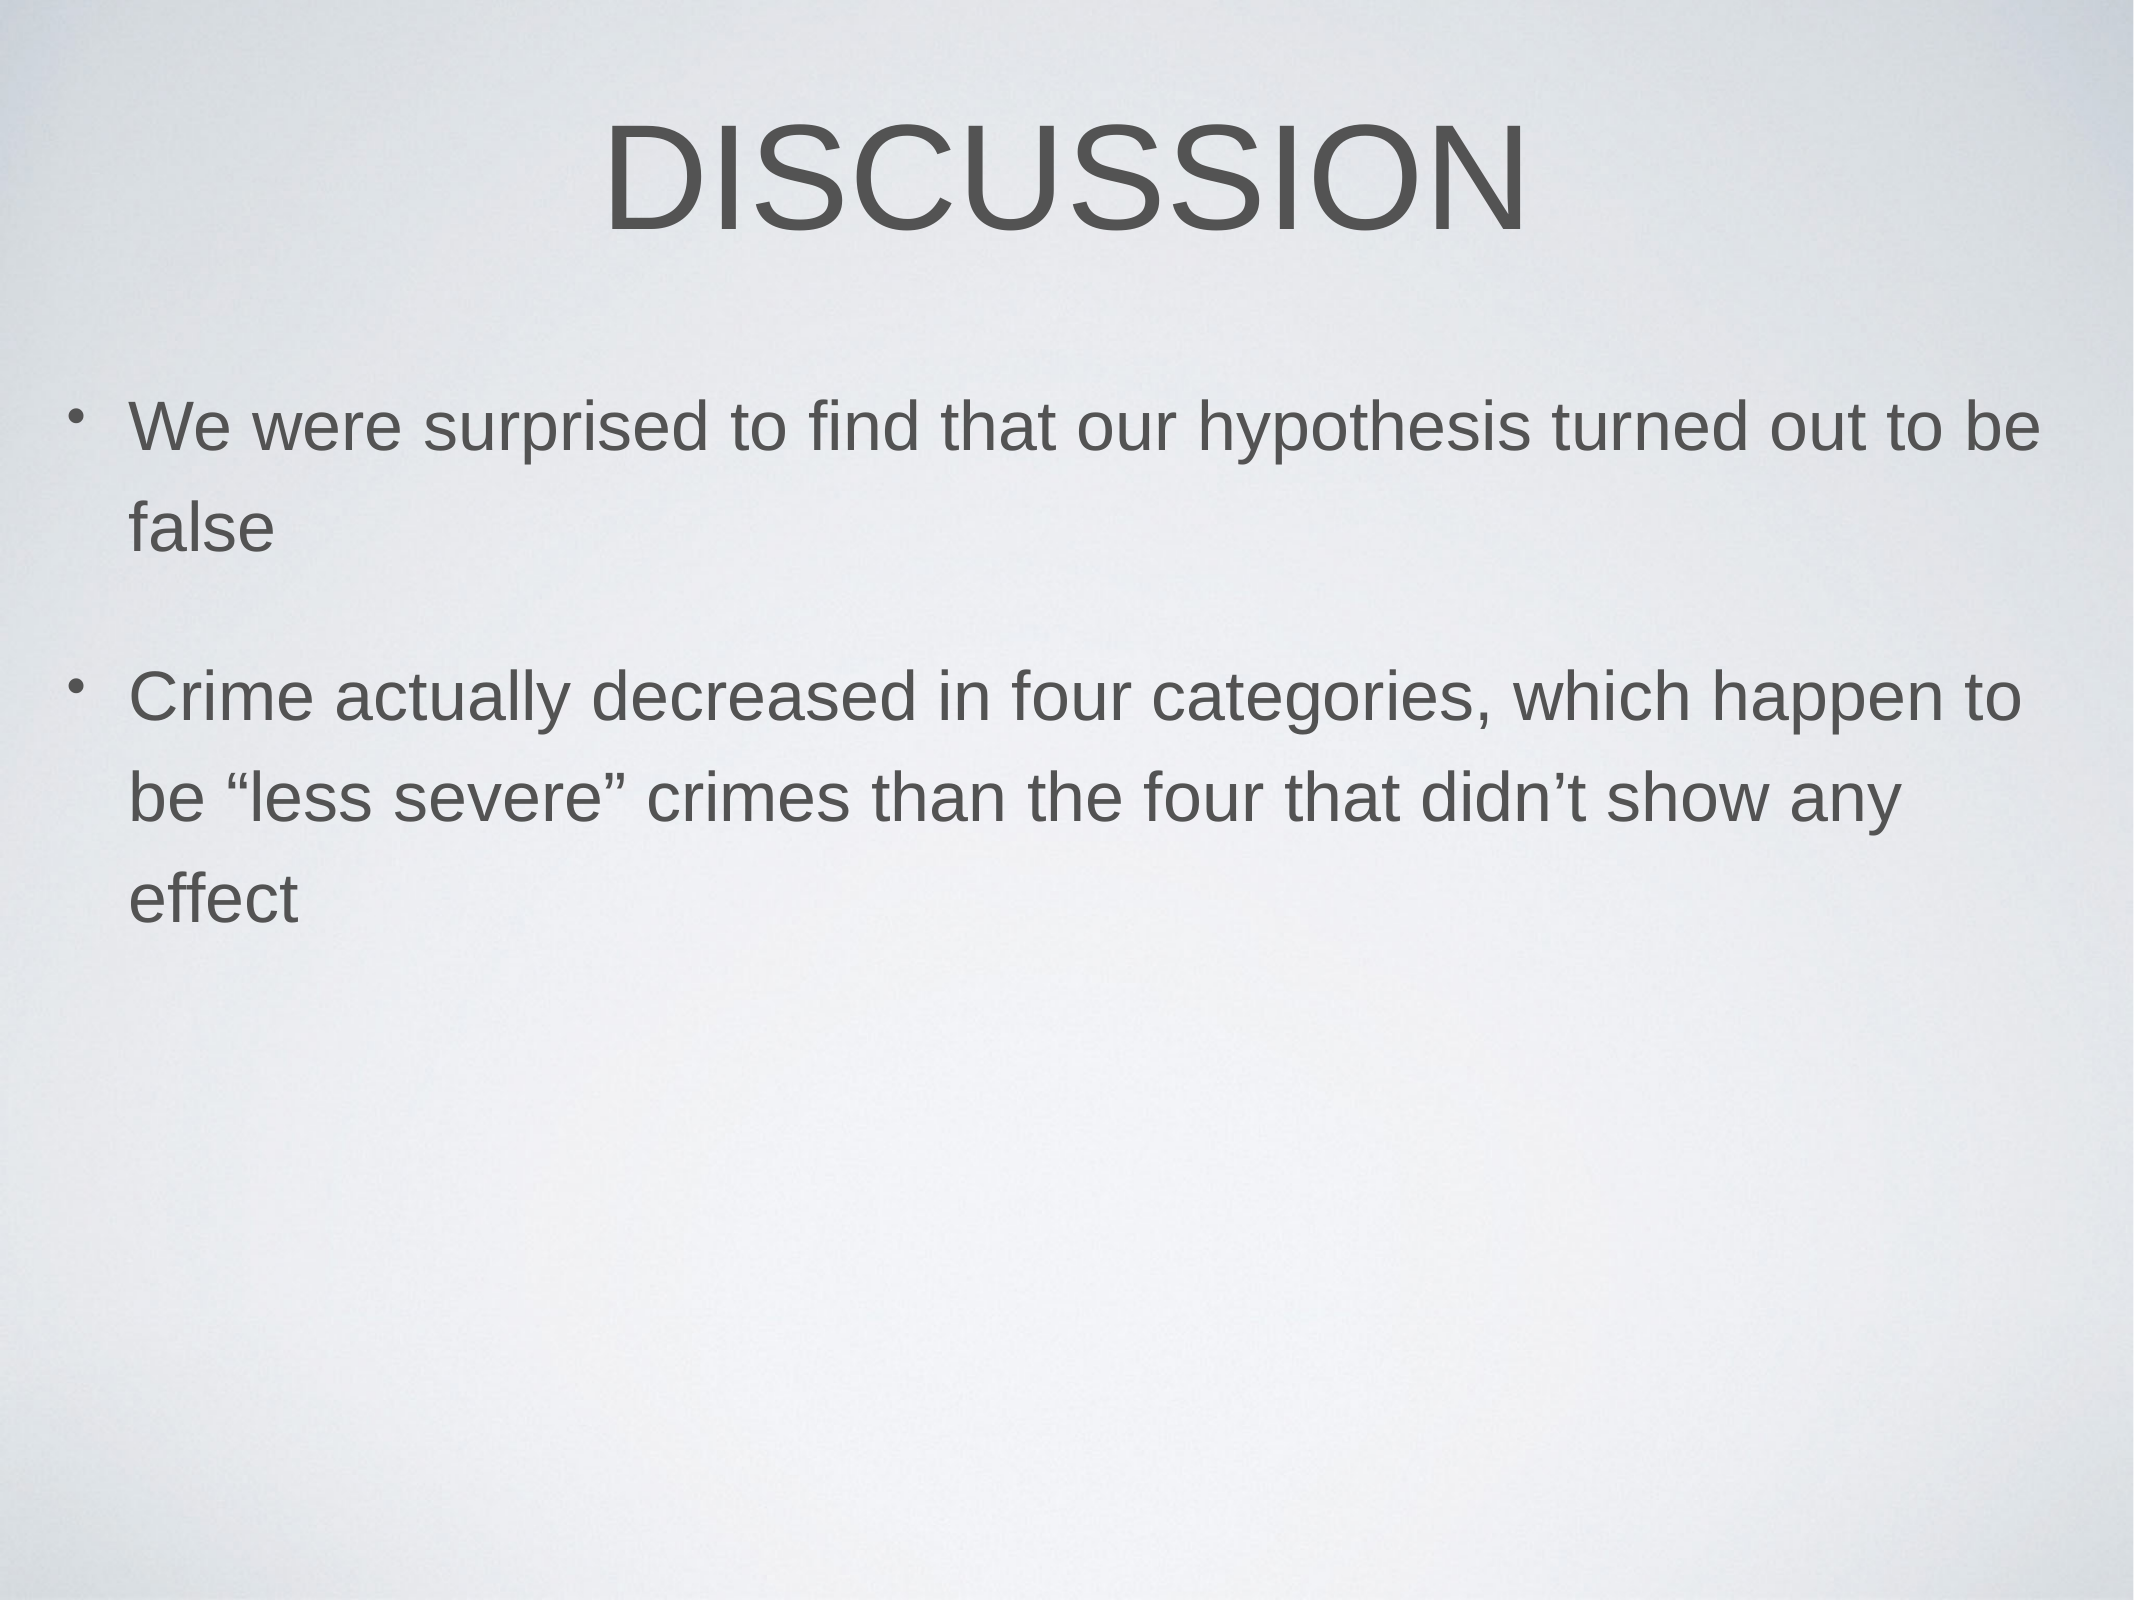

# Discussion
We were surprised to find that our hypothesis turned out to be false
Crime actually decreased in four categories, which happen to be “less severe” crimes than the four that didn’t show any effect